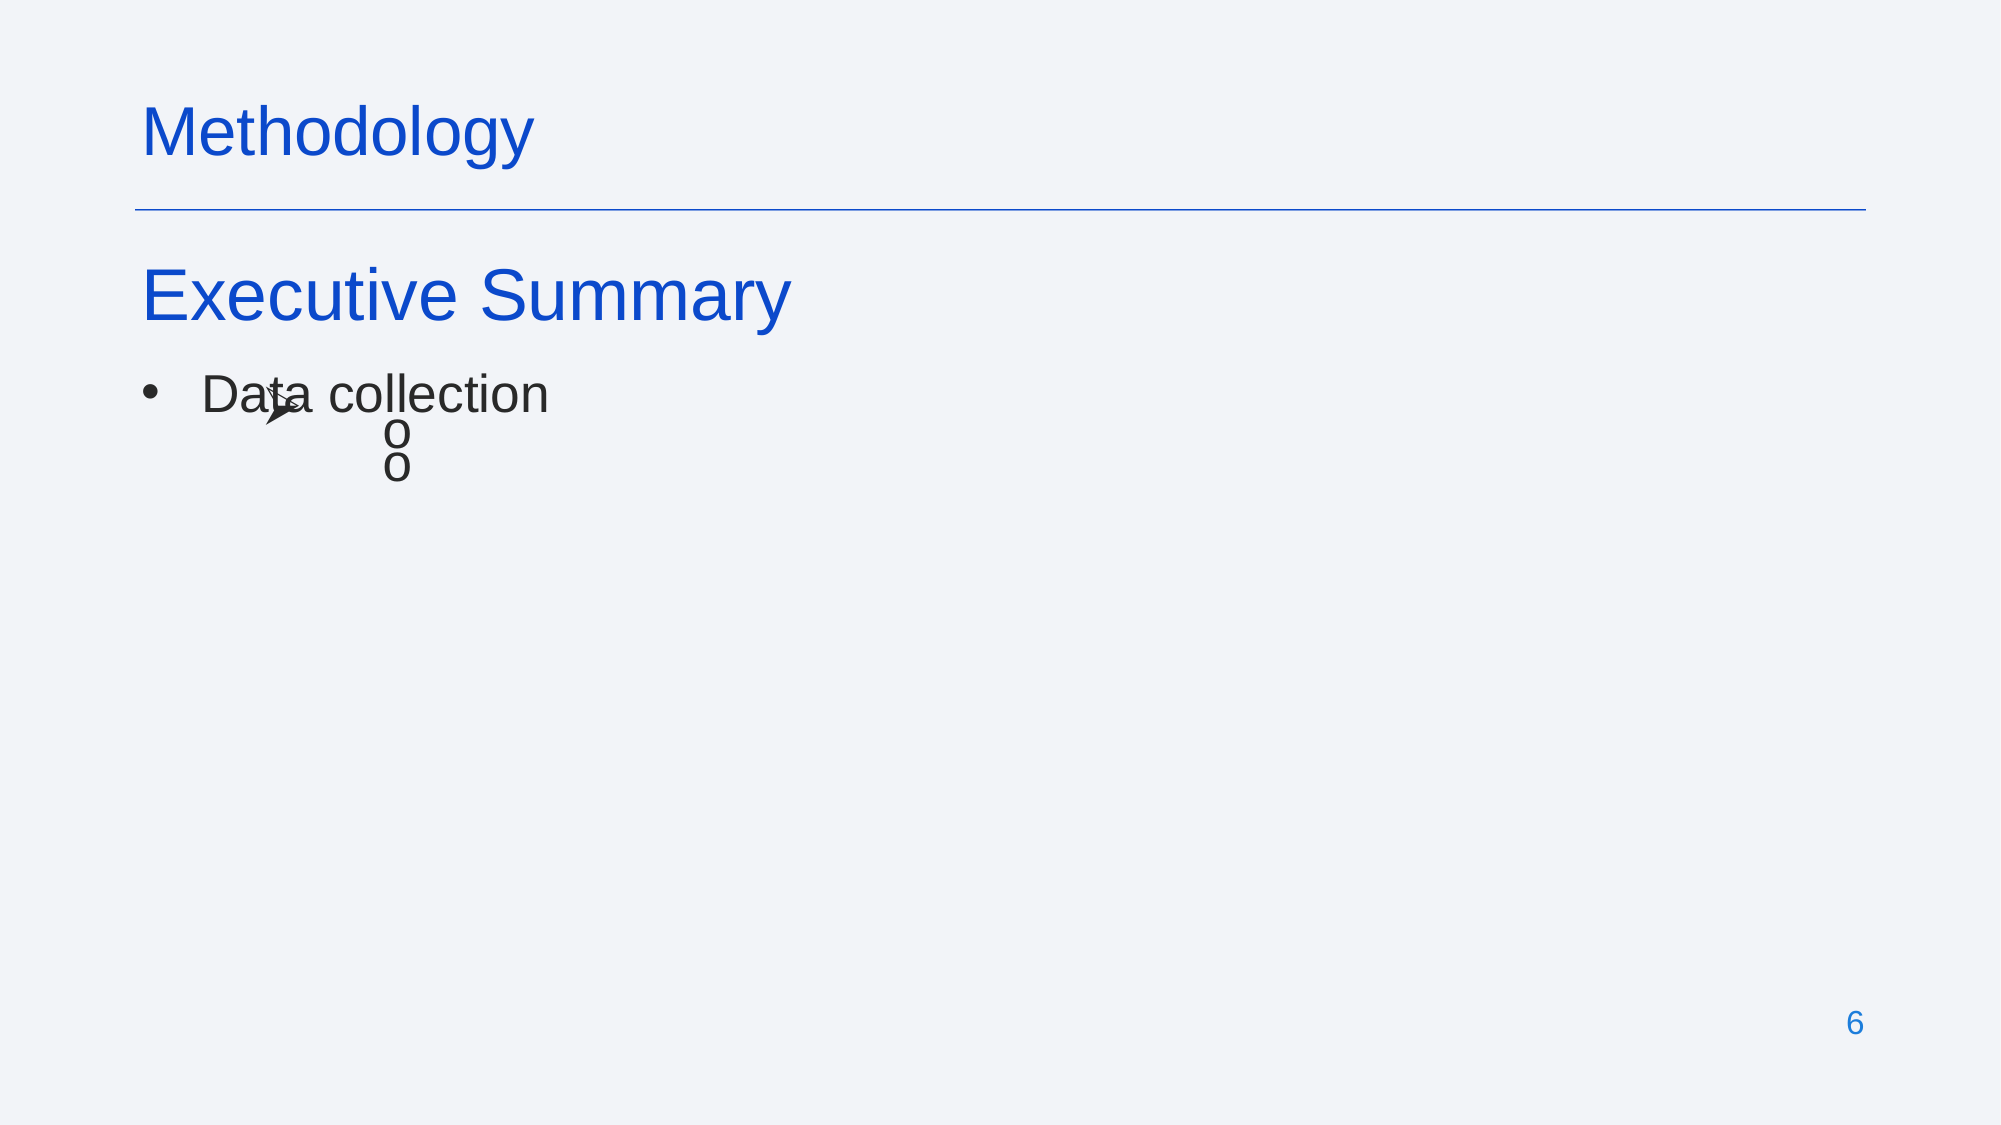

Methodology
Executive Summary
Data collection
2 sources for data :
SpaceX API : (https://api.spacexdata.com/v4/rockets/)

Webscraping from Wikipedia : (https://en.wikipedia.org/wiki/List_of_Falcon_9_and_Falcon_Heavy_launches)
Data wrangling
Data cleaning before analysis (replace null value by the mean)
Exploratory data analysis (EDA) using visualization and SQL
Interactive visual analytics using Folium and Plotly Dash
Predictive analysis using classification models
Finding out the best machine learning model with the best accuracy

6